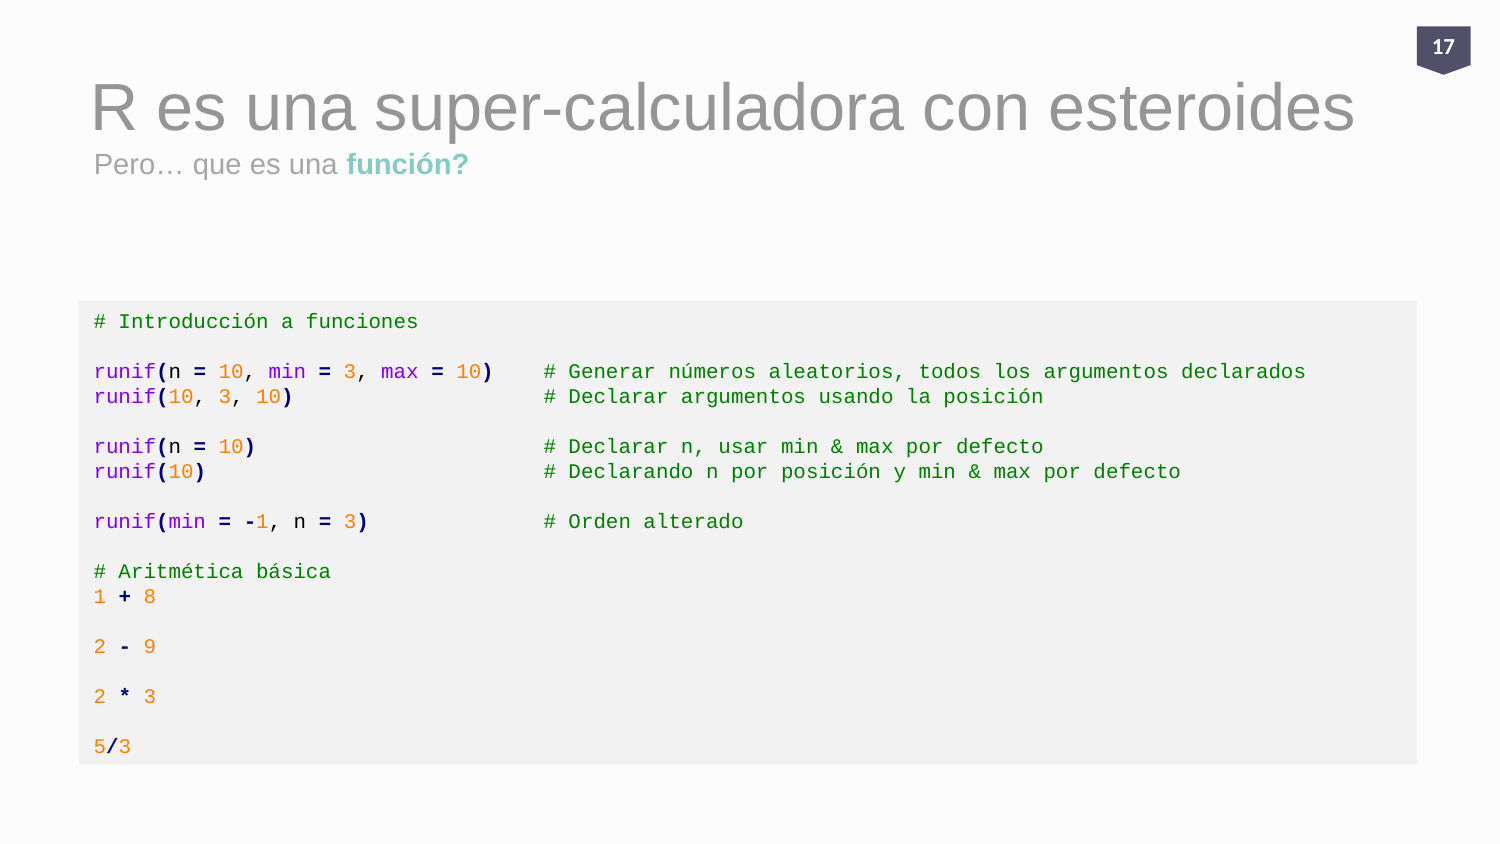

17
# R es una super-calculadora con esteroides
Pero… que es una función?
# Introducción a funciones

runif(n = 10, min = 3, max = 10) 	# Generar números aleatorios, todos los argumentos declarados
runif(10, 3, 10) 		# Declarar argumentos usando la posición

runif(n = 10) 		# Declarar n, usar min & max por defecto
runif(10)     		# Declarando n por posición y min & max por defecto

runif(min = -1, n = 3) 		# Orden alterado

# Aritmética básica
1 + 8

2 - 9

2 * 3

5/3